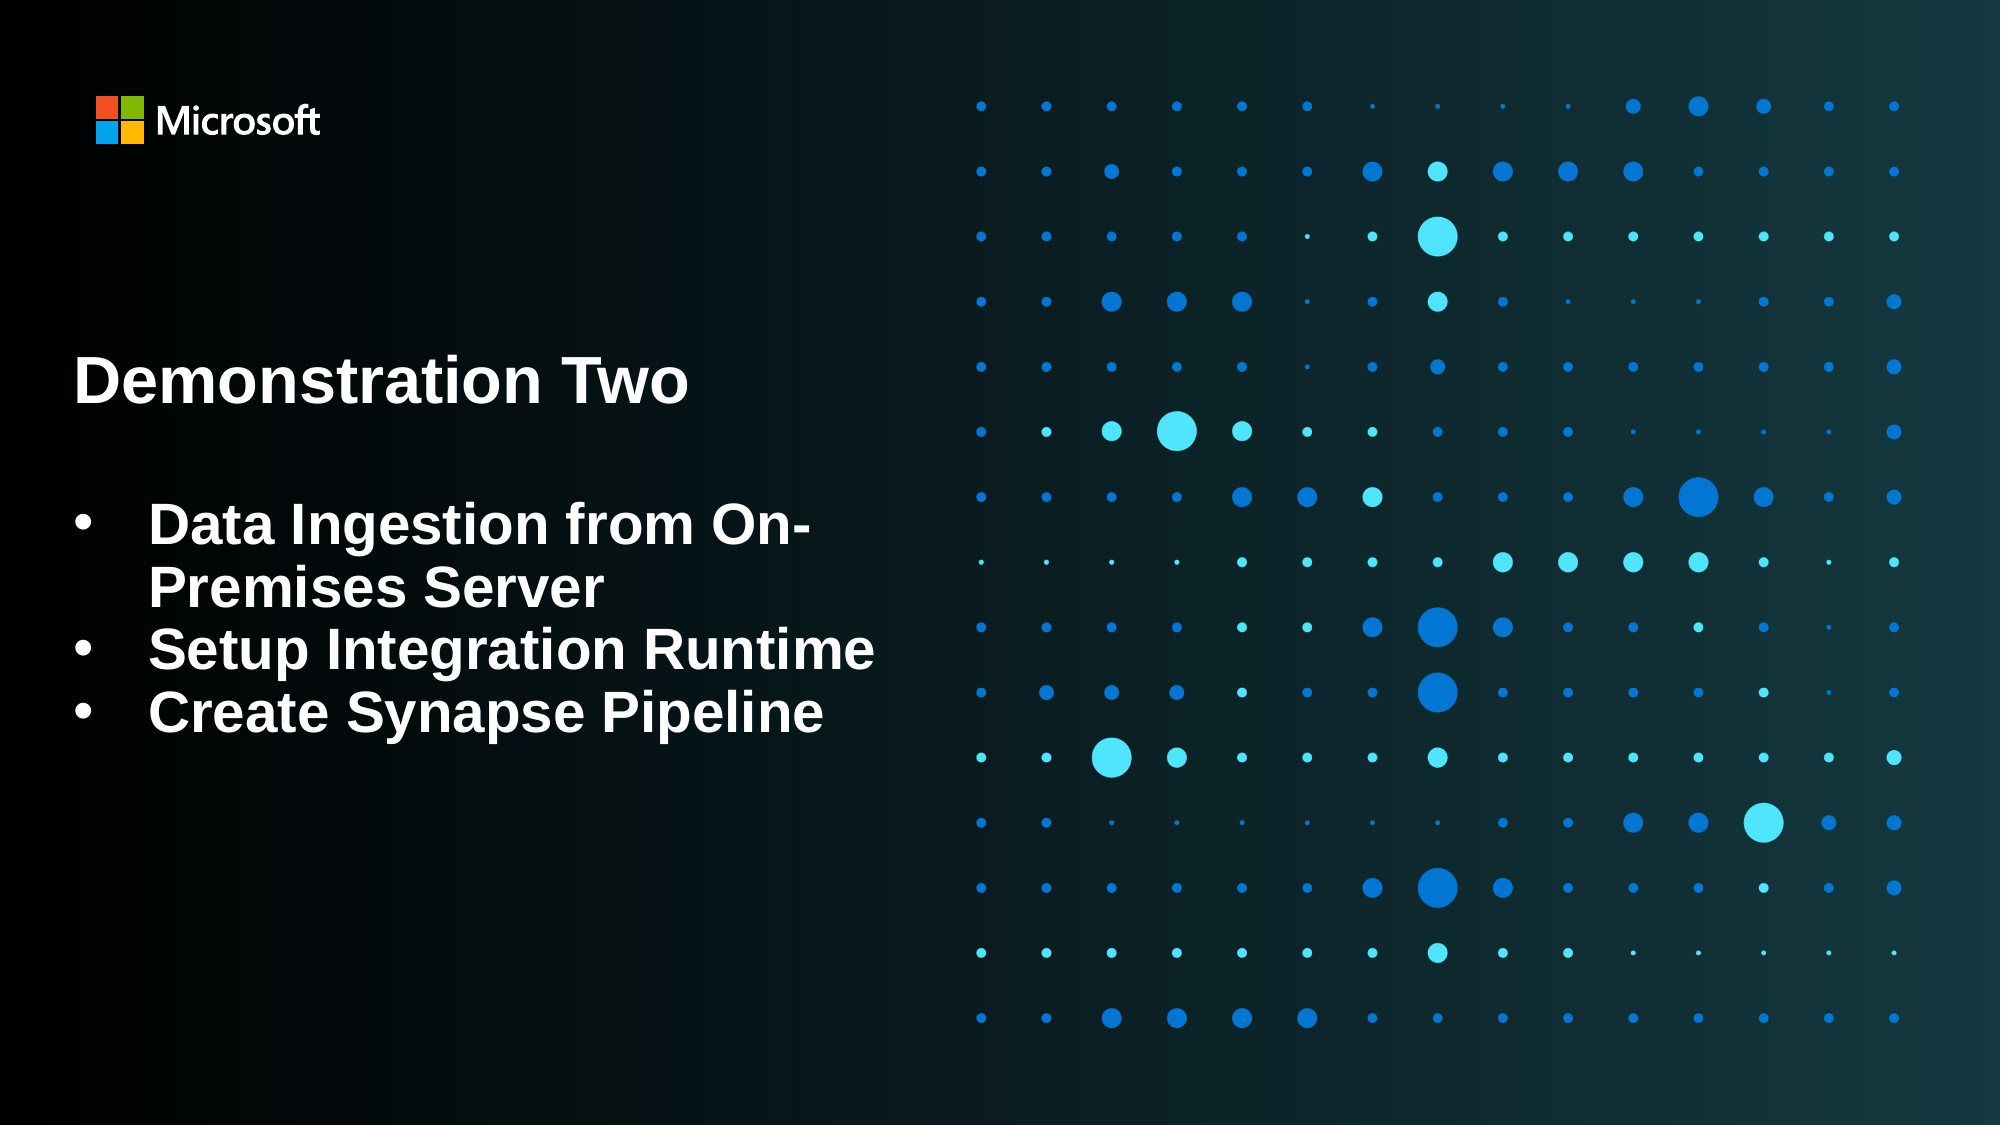

# Demonstration Two
Data Ingestion from On-Premises Server
Setup Integration Runtime
Create Synapse Pipeline